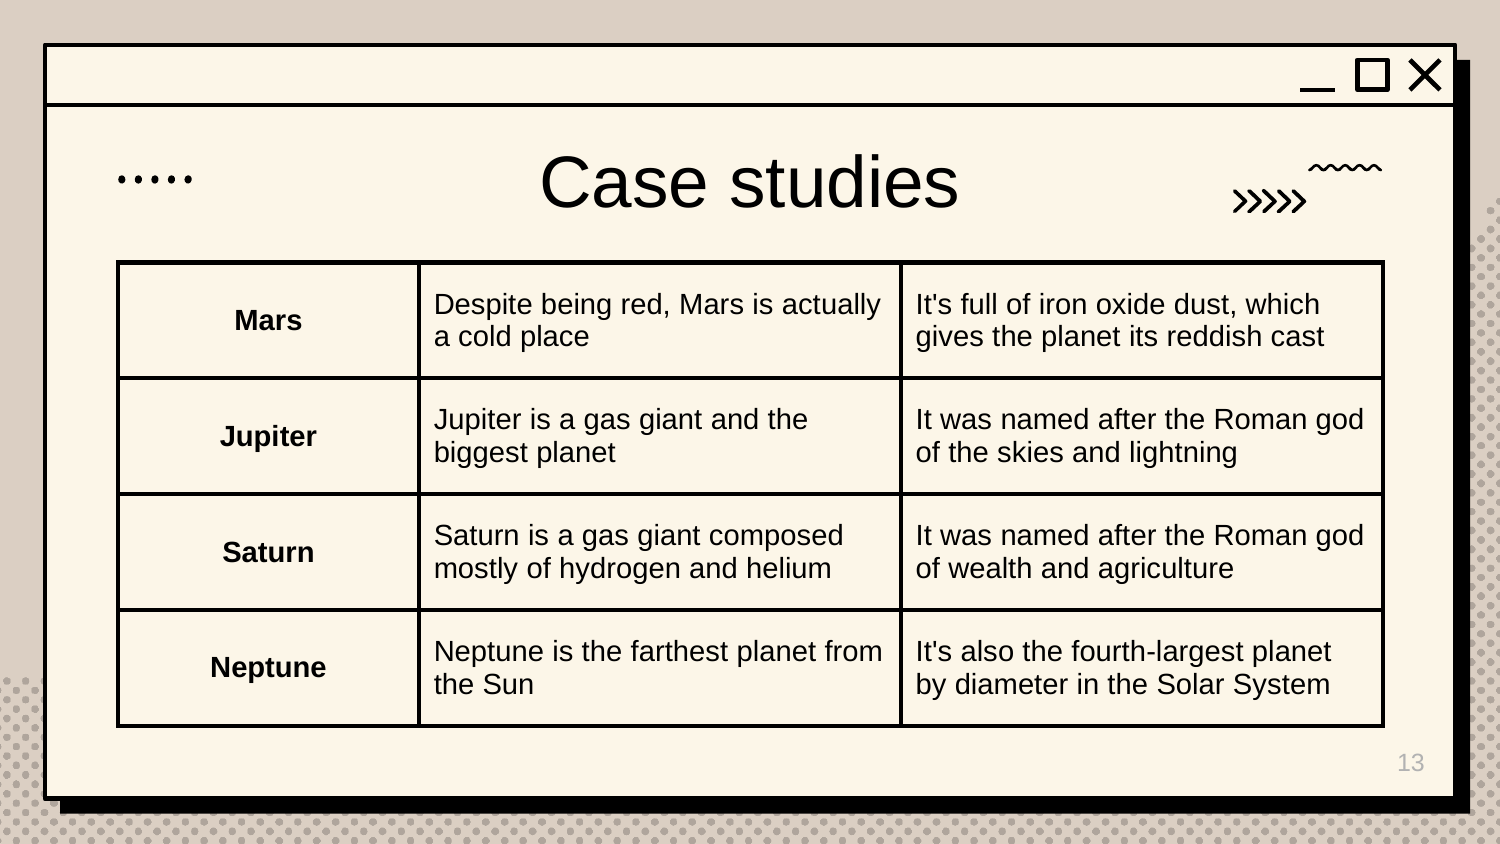

# Case studies

| Mars | Despite being red, Mars is actually a cold place | It's full of iron oxide dust, which gives the planet its reddish cast |
| --- | --- | --- |
| Jupiter | Jupiter is a gas giant and the biggest planet | It was named after the Roman god of the skies and lightning |
| Saturn | Saturn is a gas giant composed mostly of hydrogen and helium | It was named after the Roman god of wealth and agriculture |
| Neptune | Neptune is the farthest planet from the Sun | It's also the fourth-largest planet by diameter in the Solar System |
13